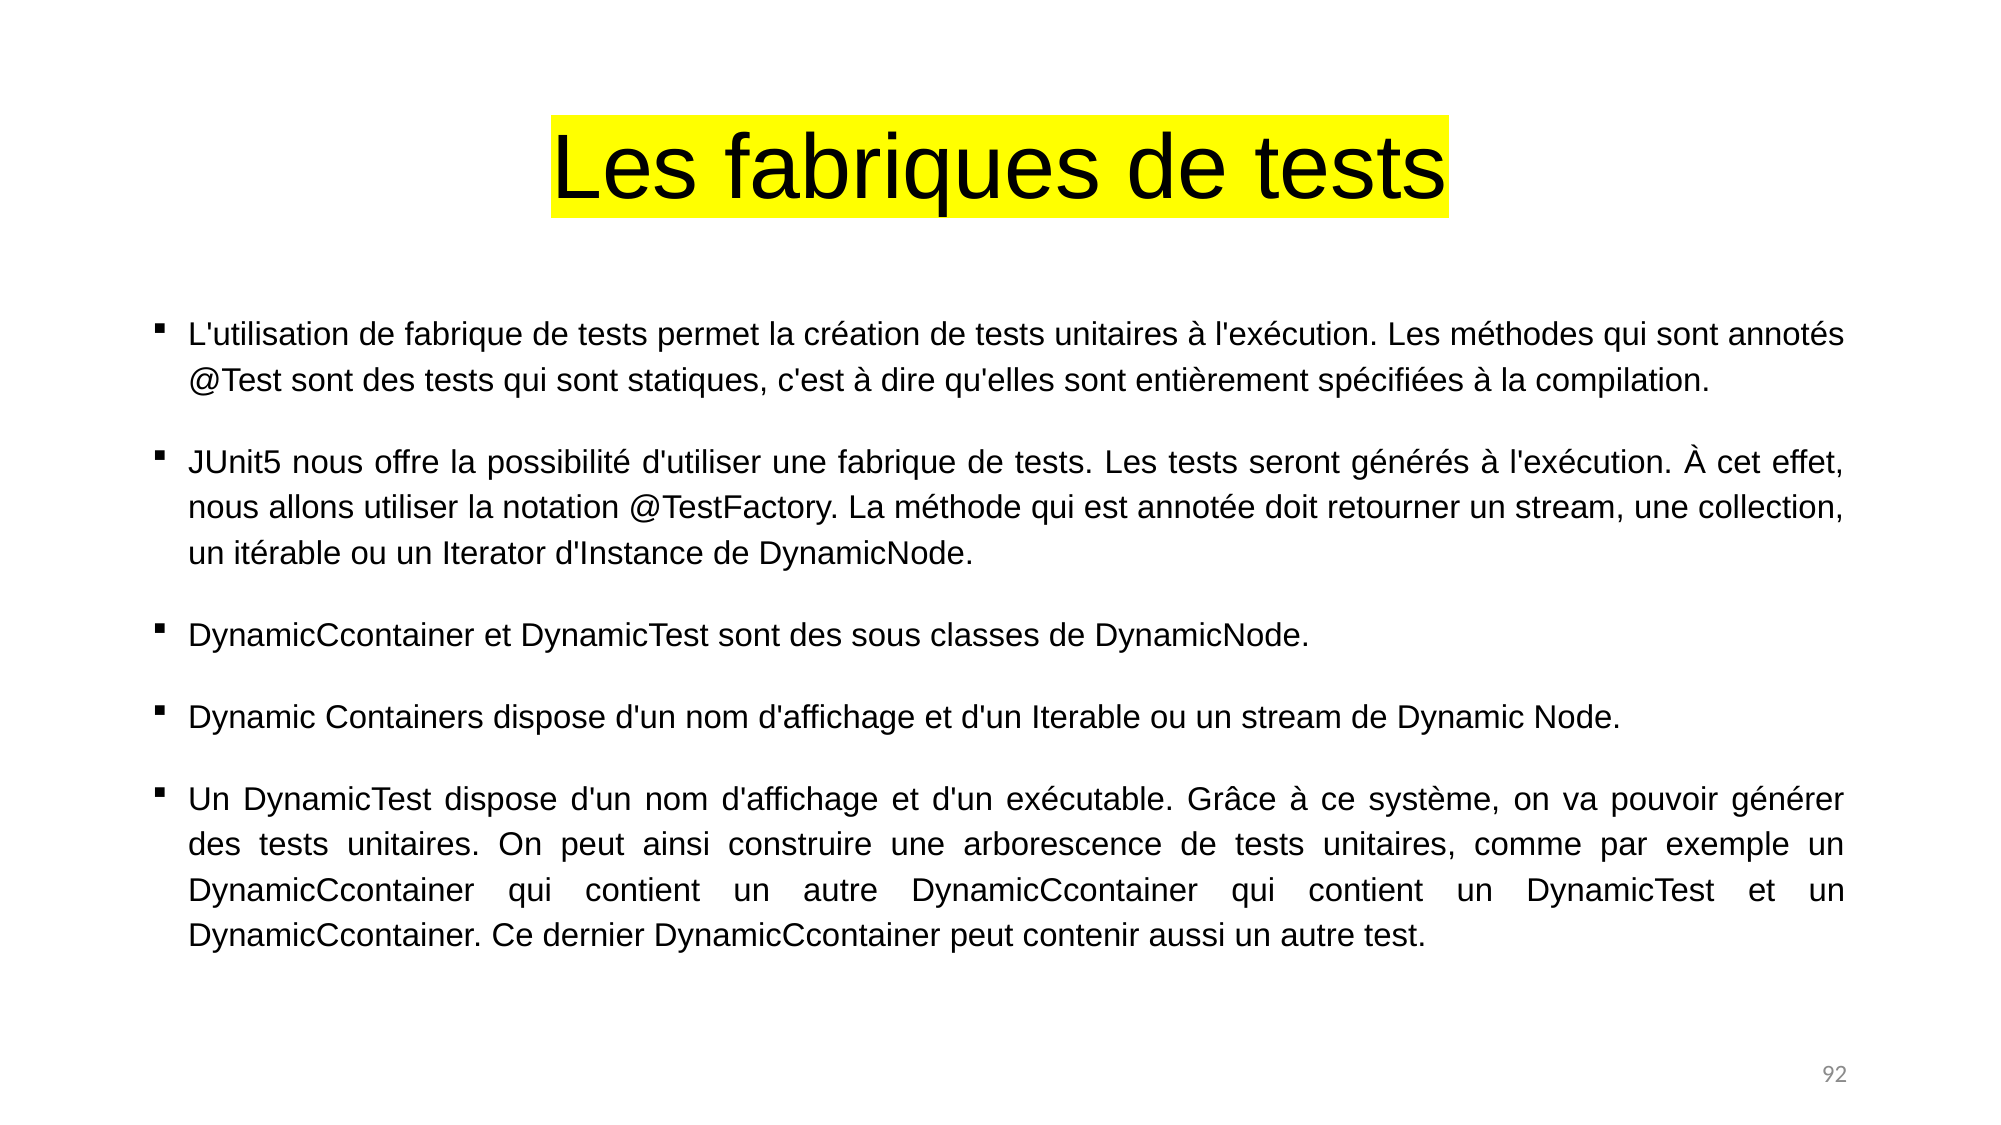

# Les fabriques de tests
L'utilisation de fabrique de tests permet la création de tests unitaires à l'exécution. Les méthodes qui sont annotés @Test sont des tests qui sont statiques, c'est à dire qu'elles sont entièrement spécifiées à la compilation.
JUnit5 nous offre la possibilité d'utiliser une fabrique de tests. Les tests seront générés à l'exécution. À cet effet, nous allons utiliser la notation @TestFactory. La méthode qui est annotée doit retourner un stream, une collection, un itérable ou un Iterator d'Instance de DynamicNode.
DynamicCcontainer et DynamicTest sont des sous classes de DynamicNode.
Dynamic Containers dispose d'un nom d'affichage et d'un Iterable ou un stream de Dynamic Node.
Un DynamicTest dispose d'un nom d'affichage et d'un exécutable. Grâce à ce système, on va pouvoir générer des tests unitaires. On peut ainsi construire une arborescence de tests unitaires, comme par exemple un DynamicCcontainer qui contient un autre DynamicCcontainer qui contient un DynamicTest et un DynamicCcontainer. Ce dernier DynamicCcontainer peut contenir aussi un autre test.

92